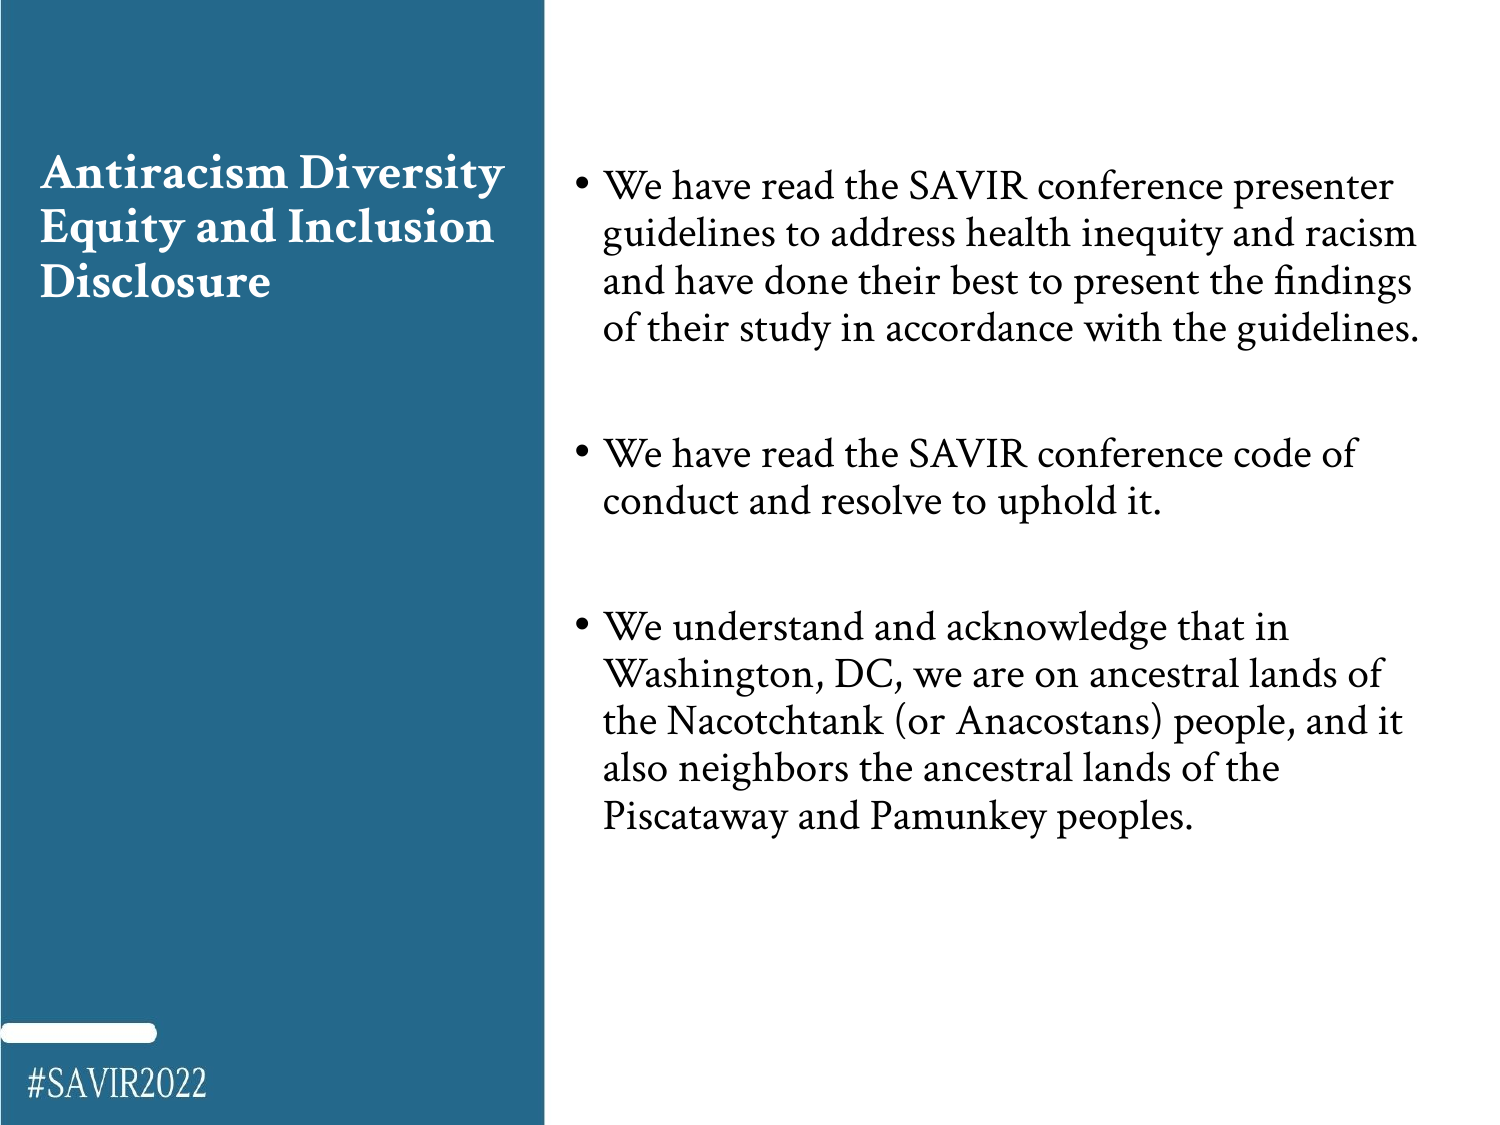

# Antiracism Diversity Equity and Inclusion Disclosure
We have read the SAVIR conference presenter guidelines to address health inequity and racism and have done their best to present the findings of their study in accordance with the guidelines.

We have read the SAVIR conference code of conduct and resolve to uphold it.

We understand and acknowledge that in Washington, DC, we are on ancestral lands of the Nacotchtank (or Anacostans) people, and it also neighbors the ancestral lands of the Piscataway and Pamunkey peoples.